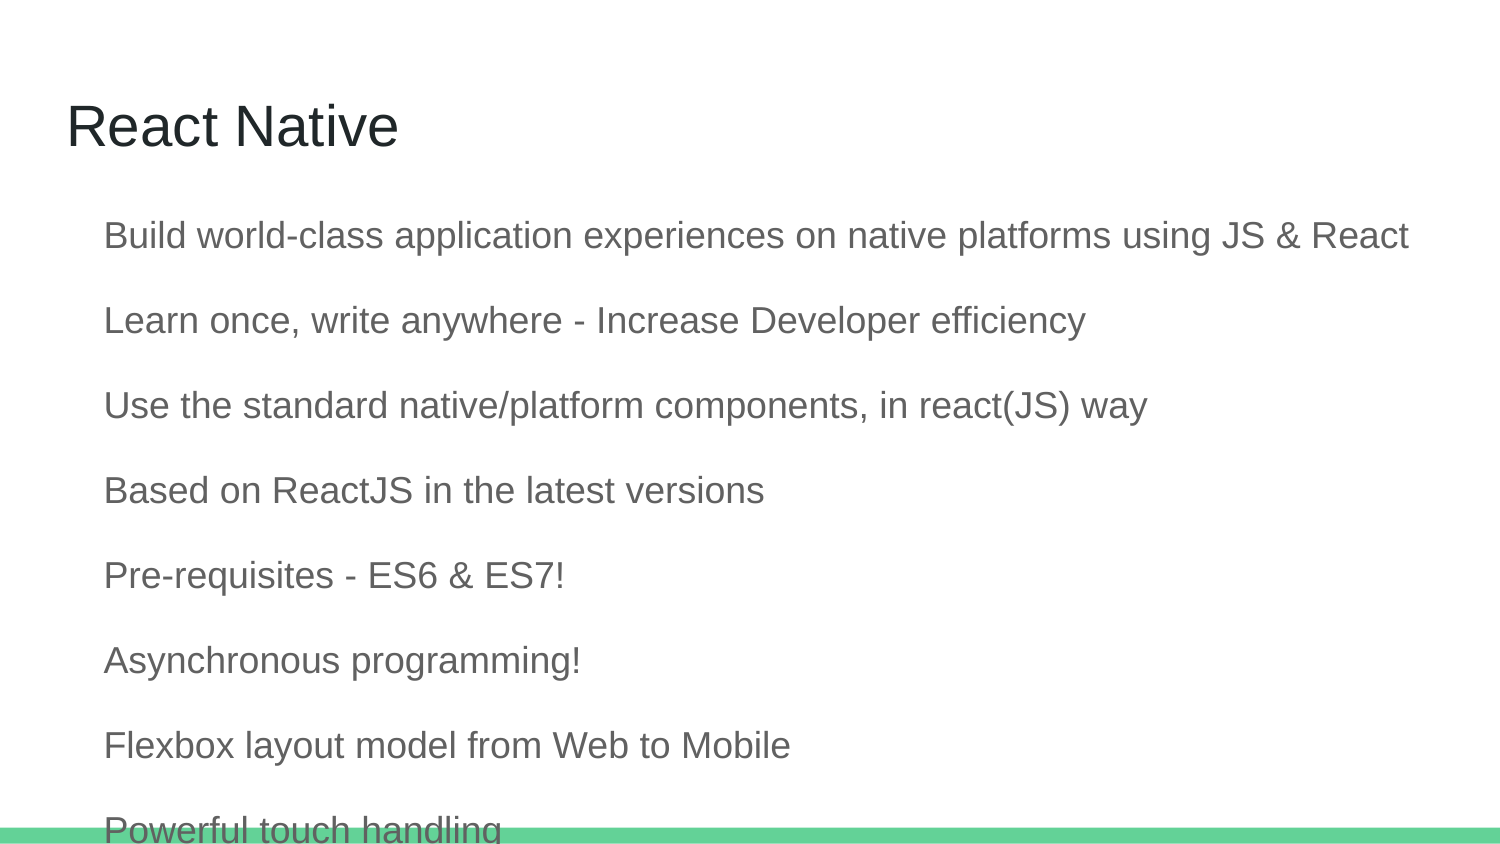

# React Native
Build world-class application experiences on native platforms using JS & React
Learn once, write anywhere - Increase Developer efficiency
Use the standard native/platform components, in react(JS) way
Based on ReactJS in the latest versions
Pre-requisites - ES6 & ES7!
Asynchronous programming!
Flexbox layout model from Web to Mobile
Powerful touch handling
Polyfills - use npm/JS libs such as XMLHttpRequest, navigator.geolocation etc.,
Extensibility - Create native modules on Both Android & iOS